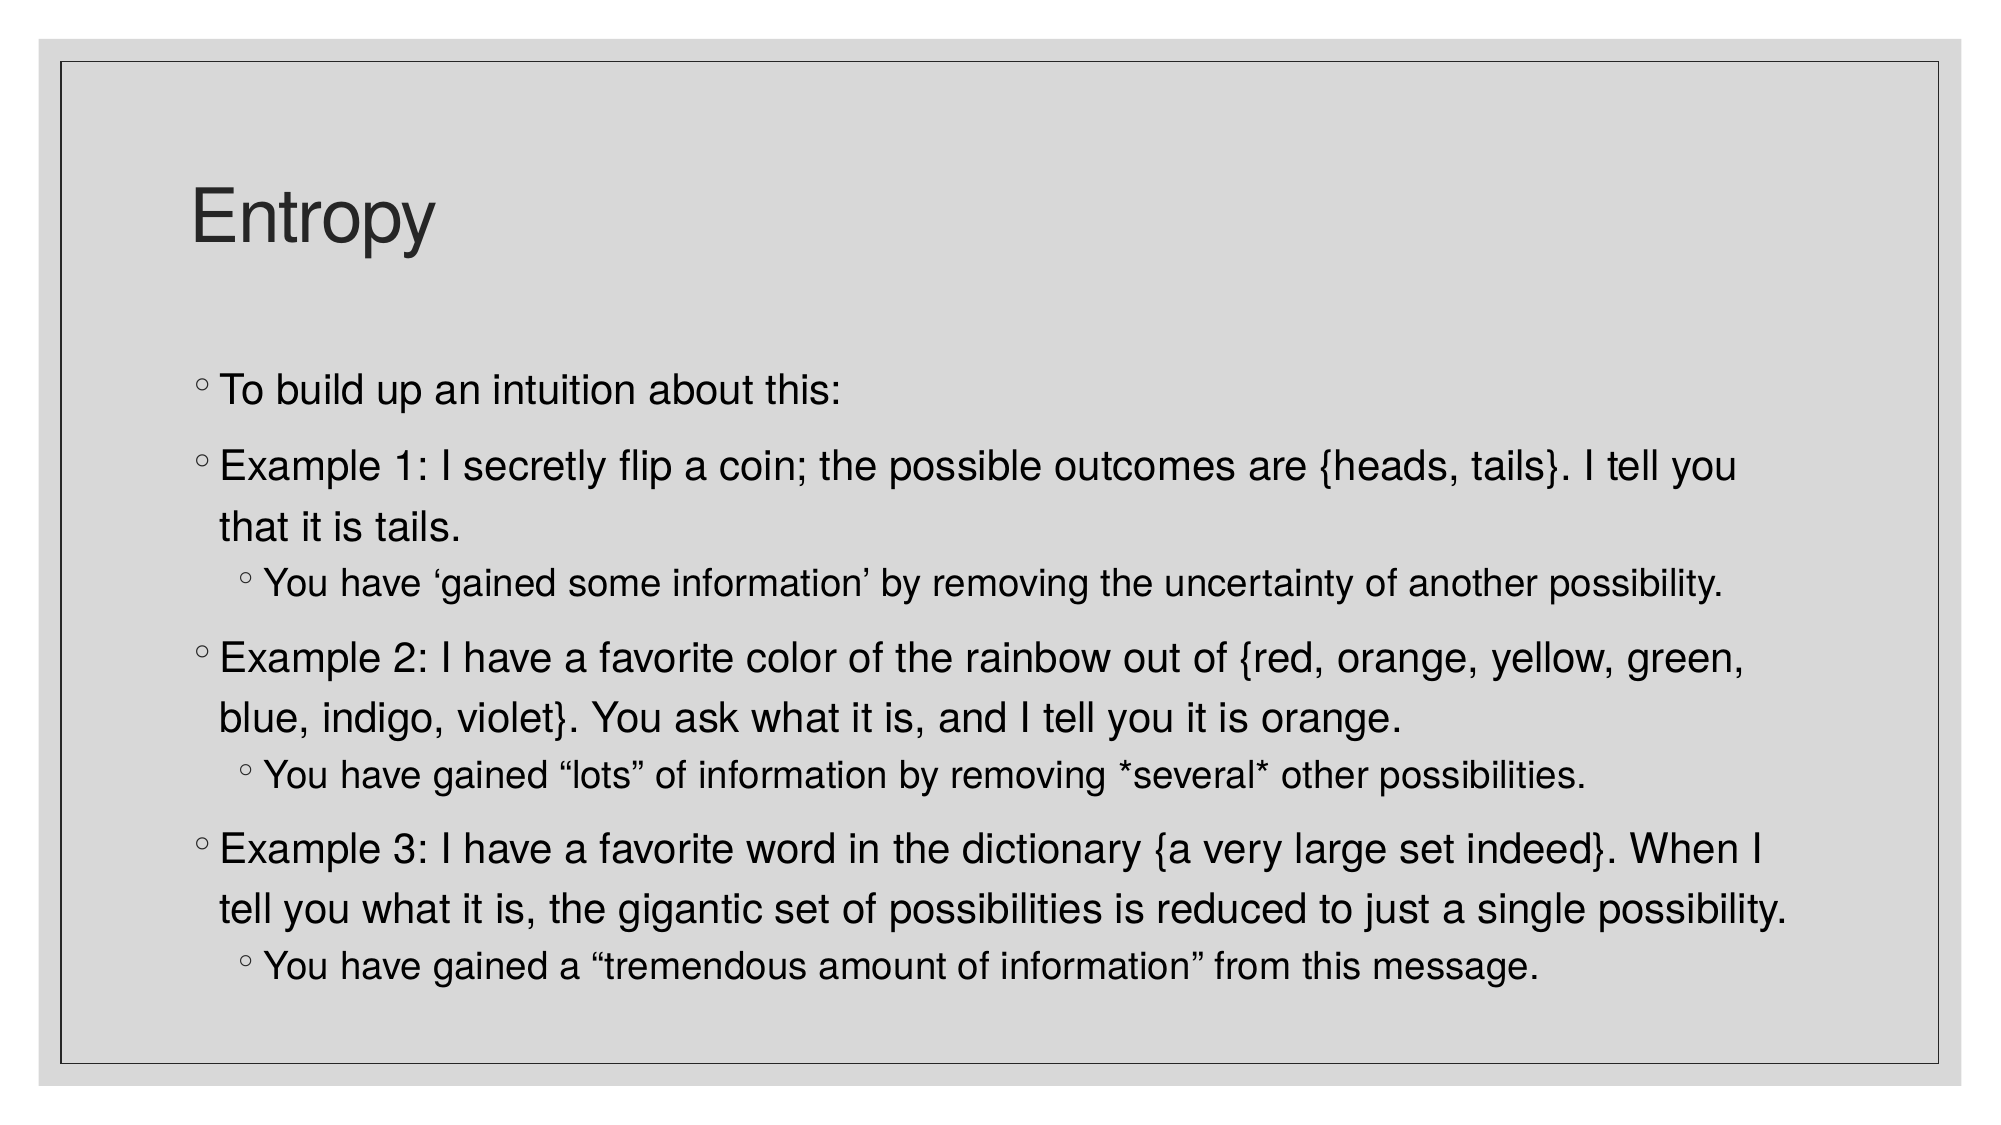

# Entropy
To build up an intuition about this:
Example 1: I secretly flip a coin; the possible outcomes are {heads, tails}. I tell you that it is tails.
You have ‘gained some information’ by removing the uncertainty of another possibility.
Example 2: I have a favorite color of the rainbow out of {red, orange, yellow, green, blue, indigo, violet}. You ask what it is, and I tell you it is orange.
You have gained “lots” of information by removing *several* other possibilities.
Example 3: I have a favorite word in the dictionary {a very large set indeed}. When I tell you what it is, the gigantic set of possibilities is reduced to just a single possibility.
You have gained a “tremendous amount of information” from this message.